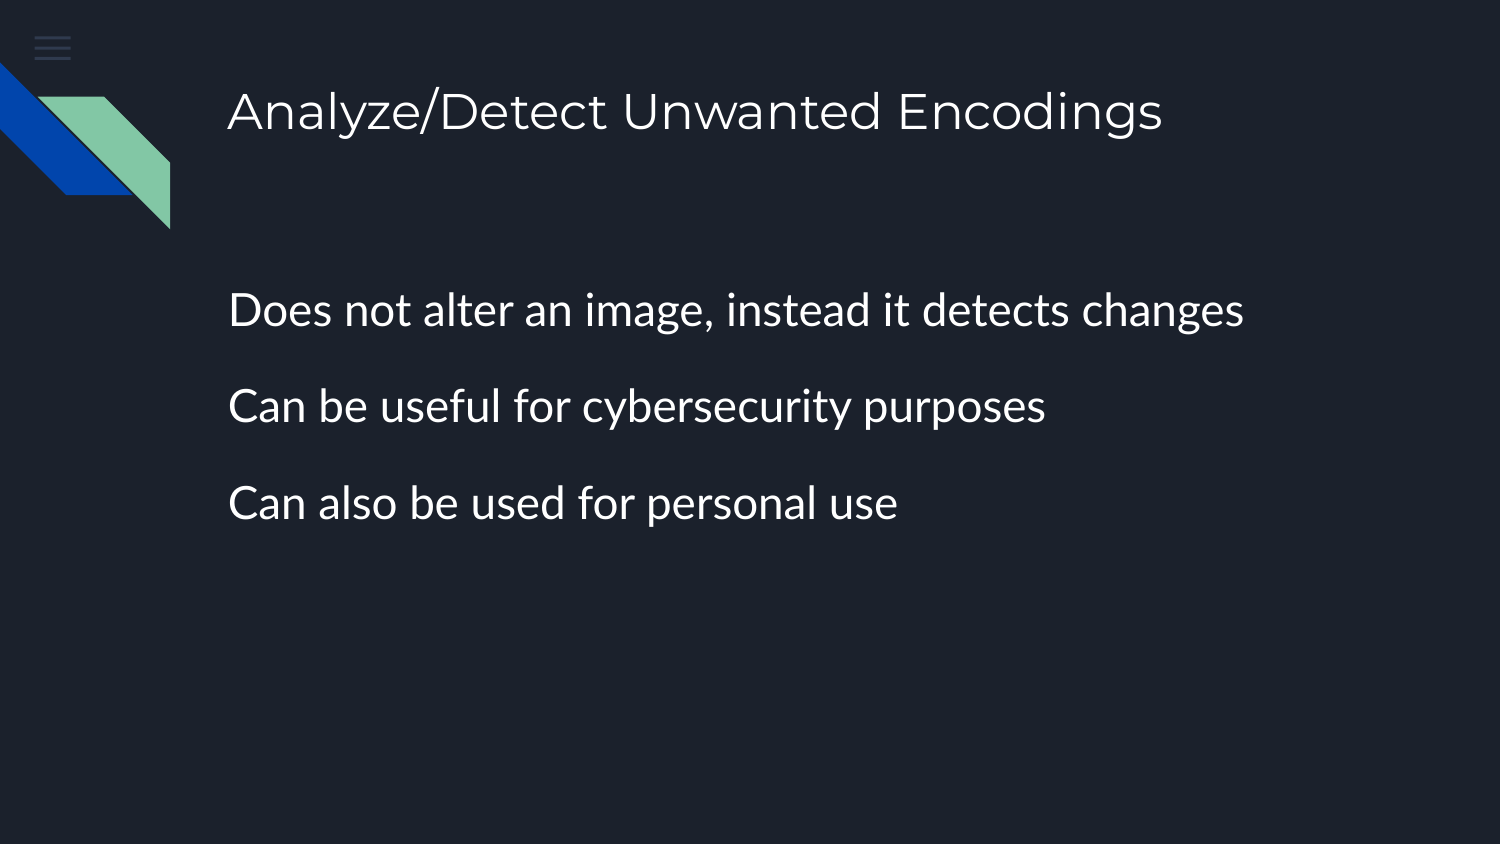

# Analyze/Detect Unwanted Encodings
Does not alter an image, instead it detects changes
Can be useful for cybersecurity purposes
Can also be used for personal use